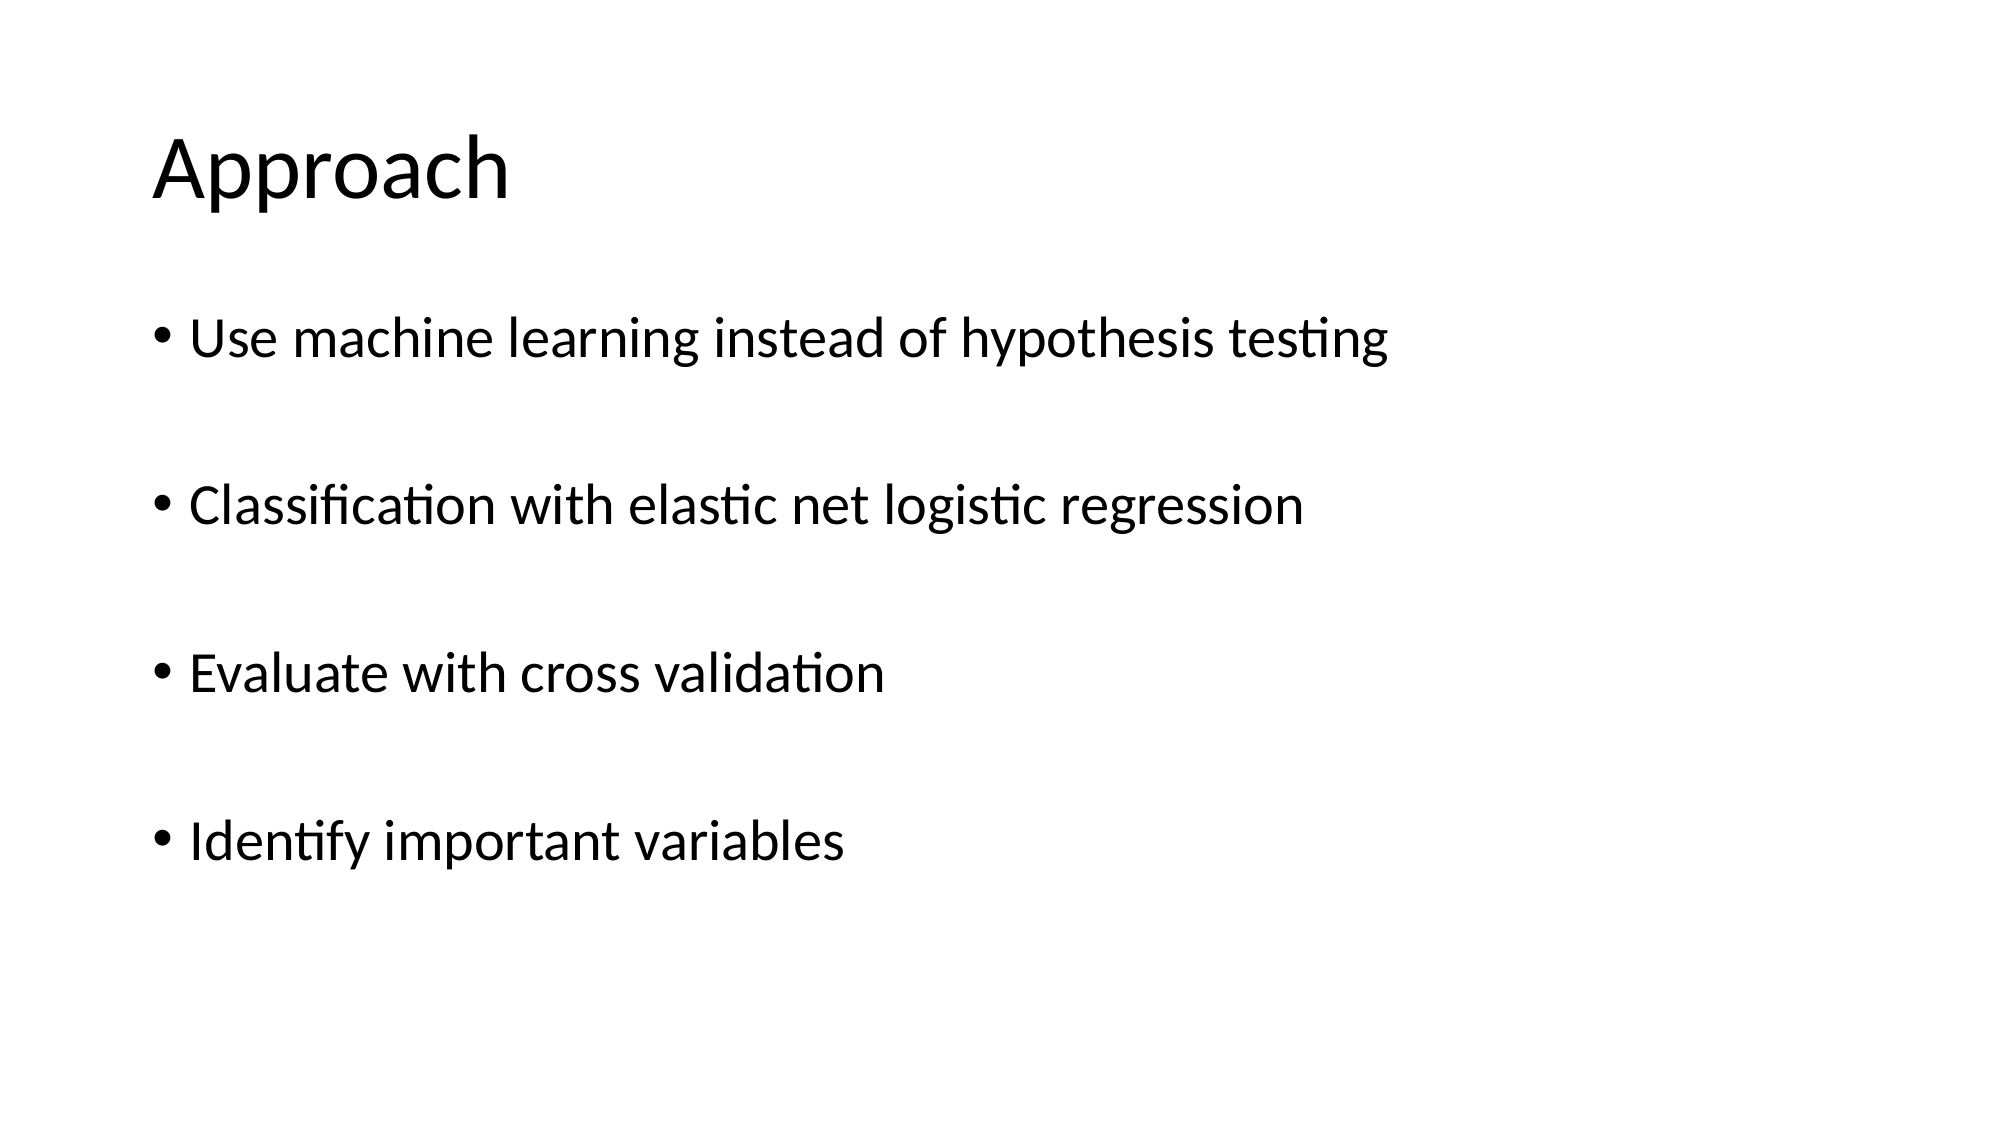

# Approach
Use machine learning instead of hypothesis testing

Classification with elastic net logistic regression

Evaluate with cross validation

Identify important variables